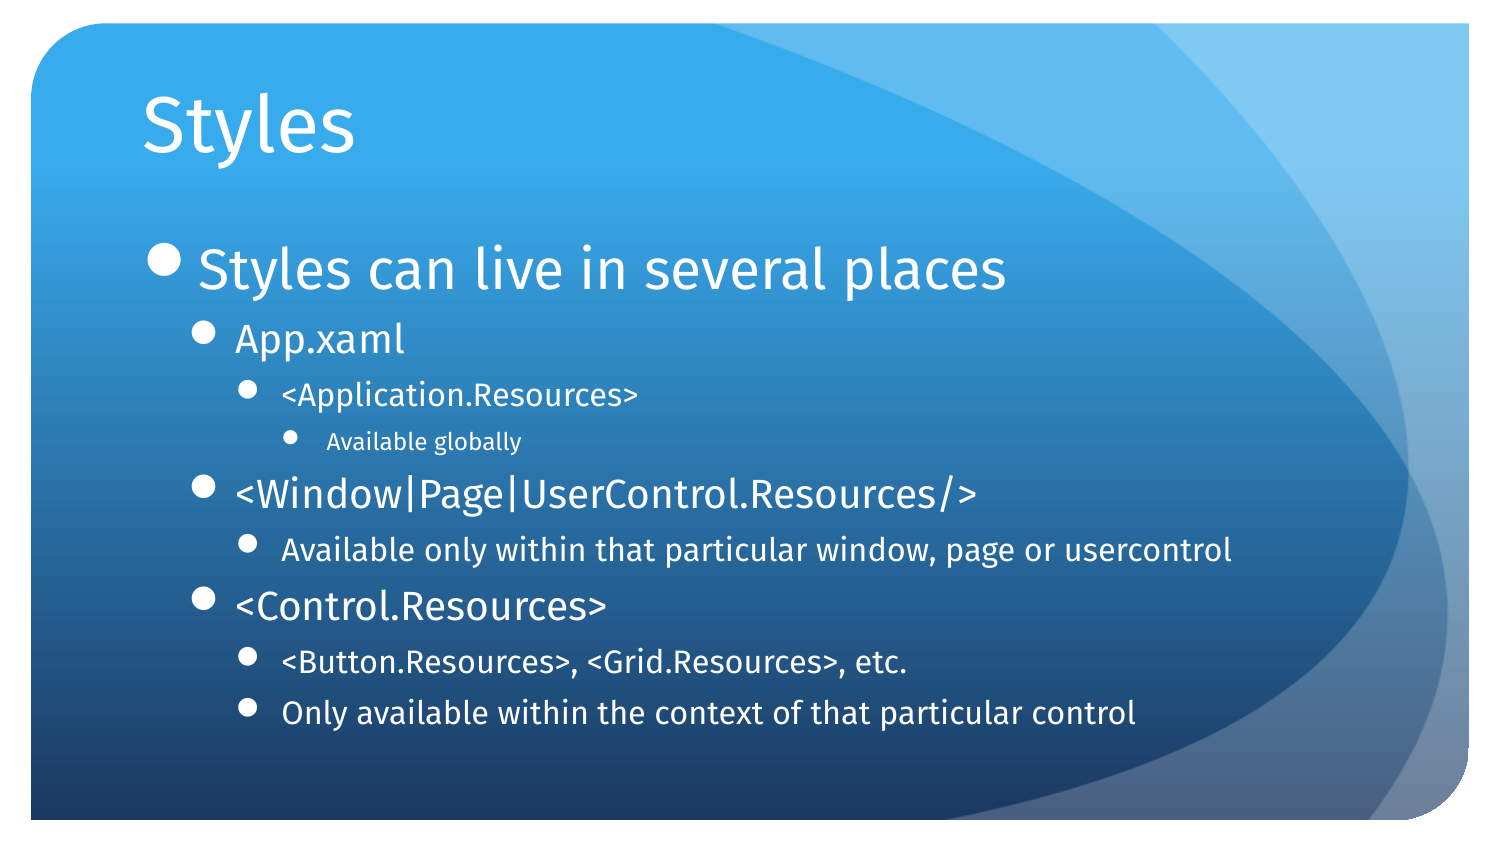

# Styles
Styles can live in several places
App.xaml
<Application.Resources>
Available globally
<Window|Page|UserControl.Resources/>
Available only within that particular window, page or usercontrol
<Control.Resources>
<Button.Resources>, <Grid.Resources>, etc.
Only available within the context of that particular control